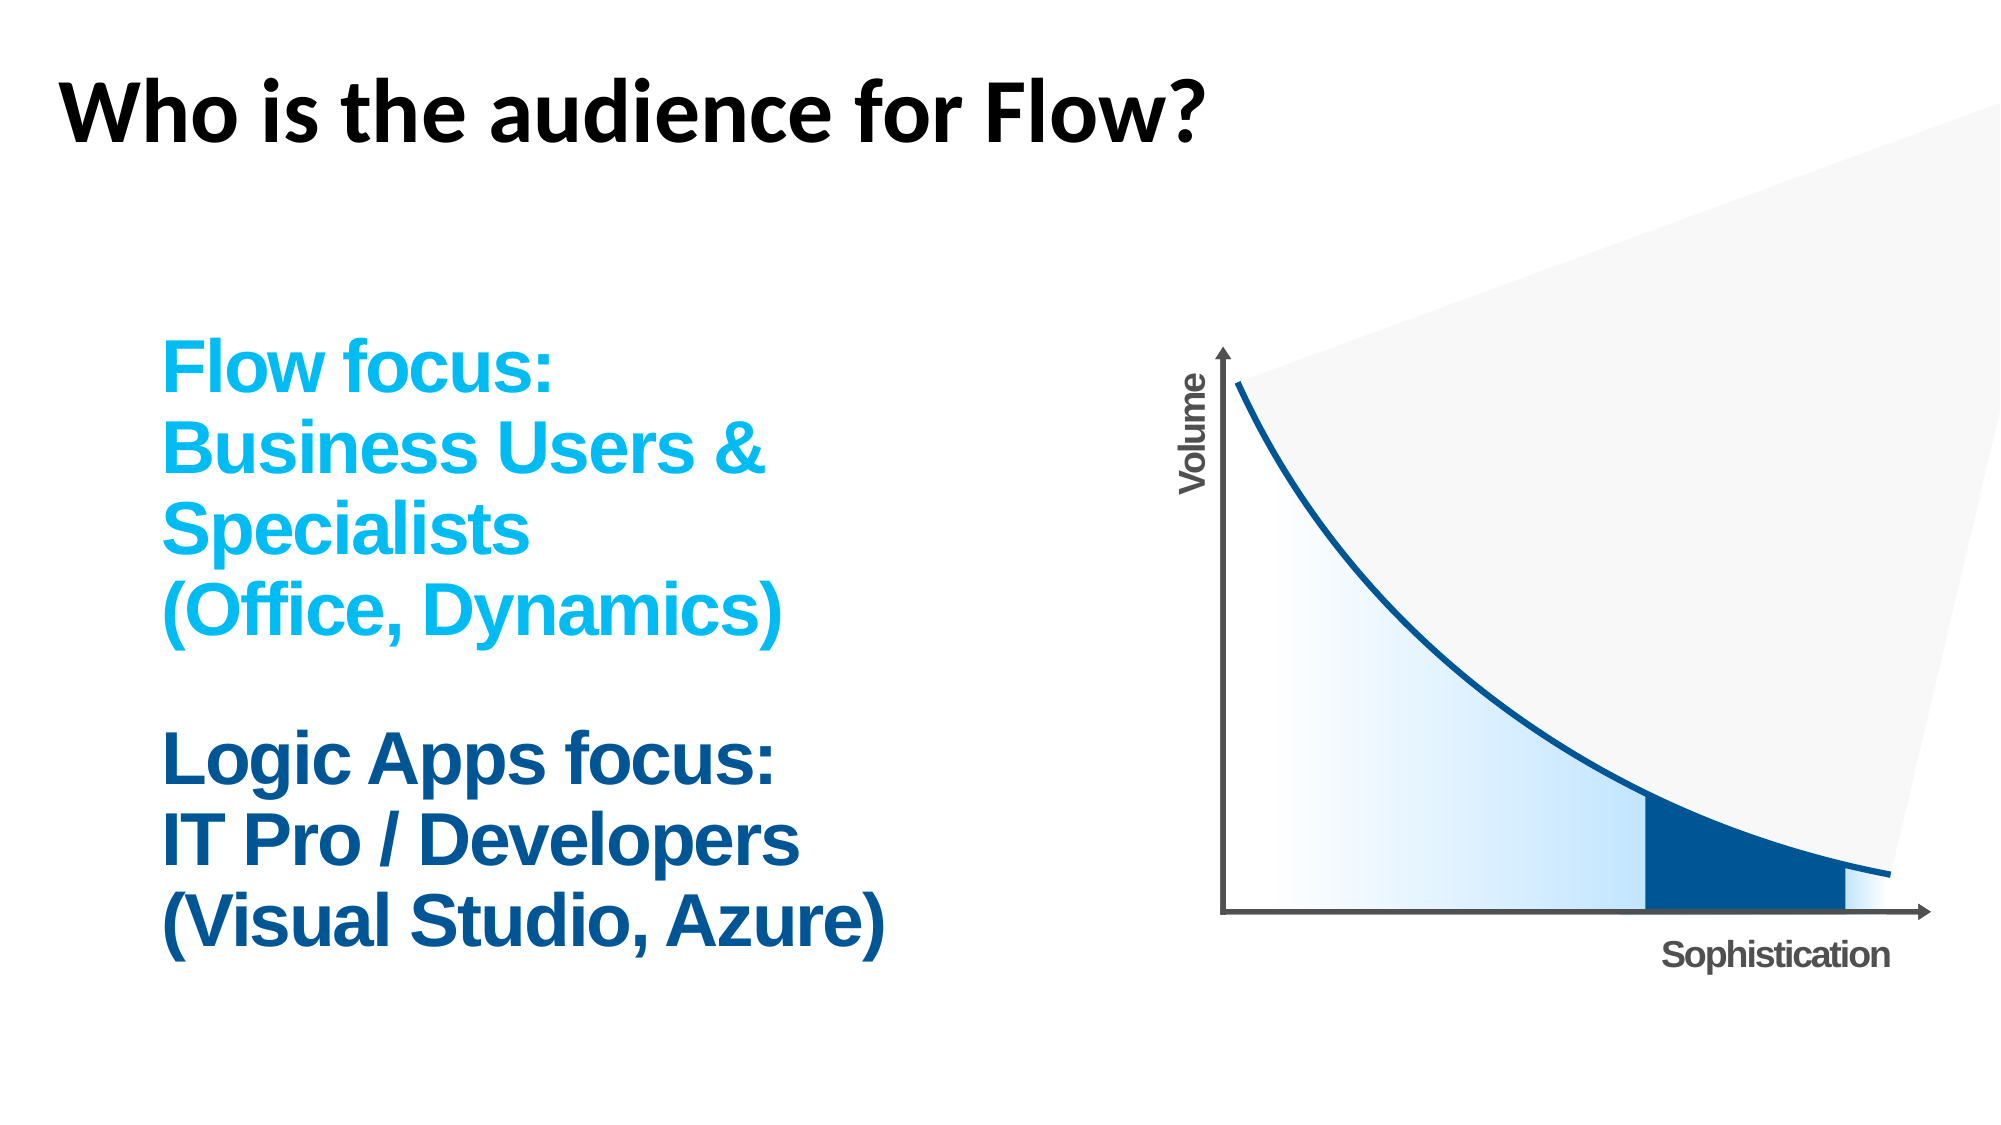

Volume

Sophistication

Who is the audience for Flow?
Flow focus:
Business Users & Specialists
(Office, Dynamics)
Logic Apps focus:
IT Pro / Developers
(Visual Studio, Azure)